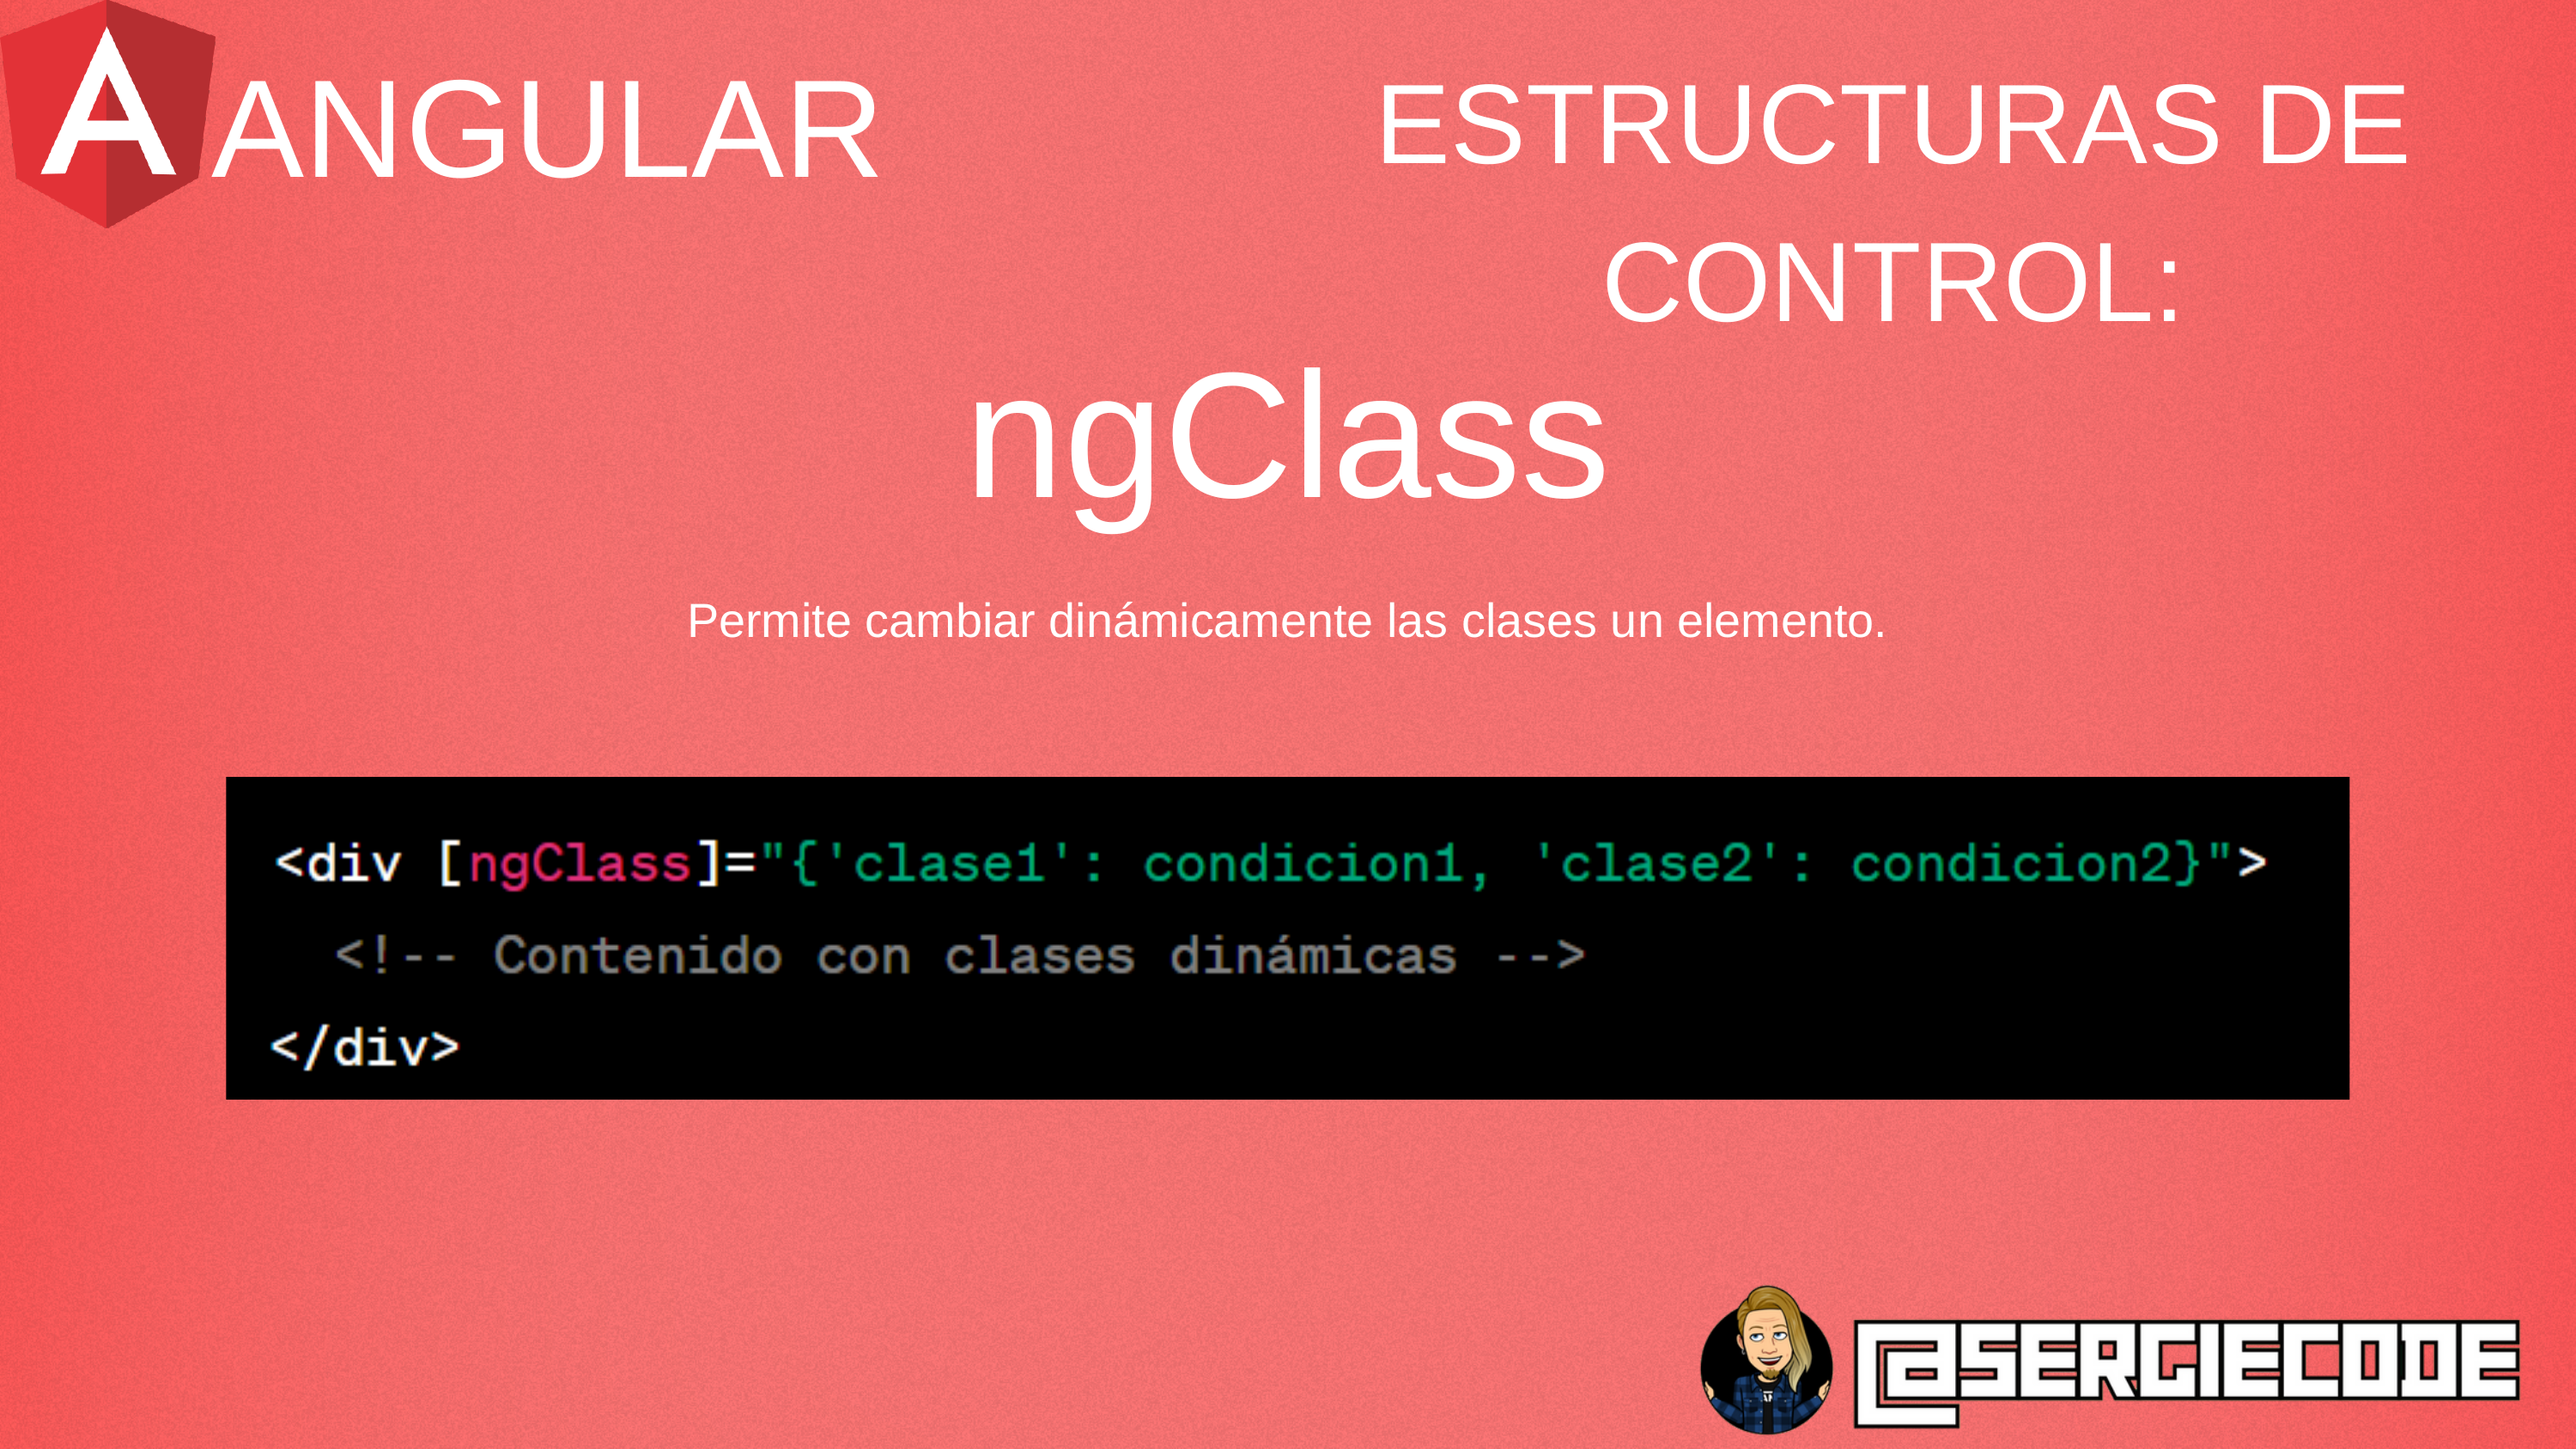

ANGULAR
ESTRUCTURAS DE CONTROL:
ngClass
Permite cambiar dinámicamente las clases un elemento.